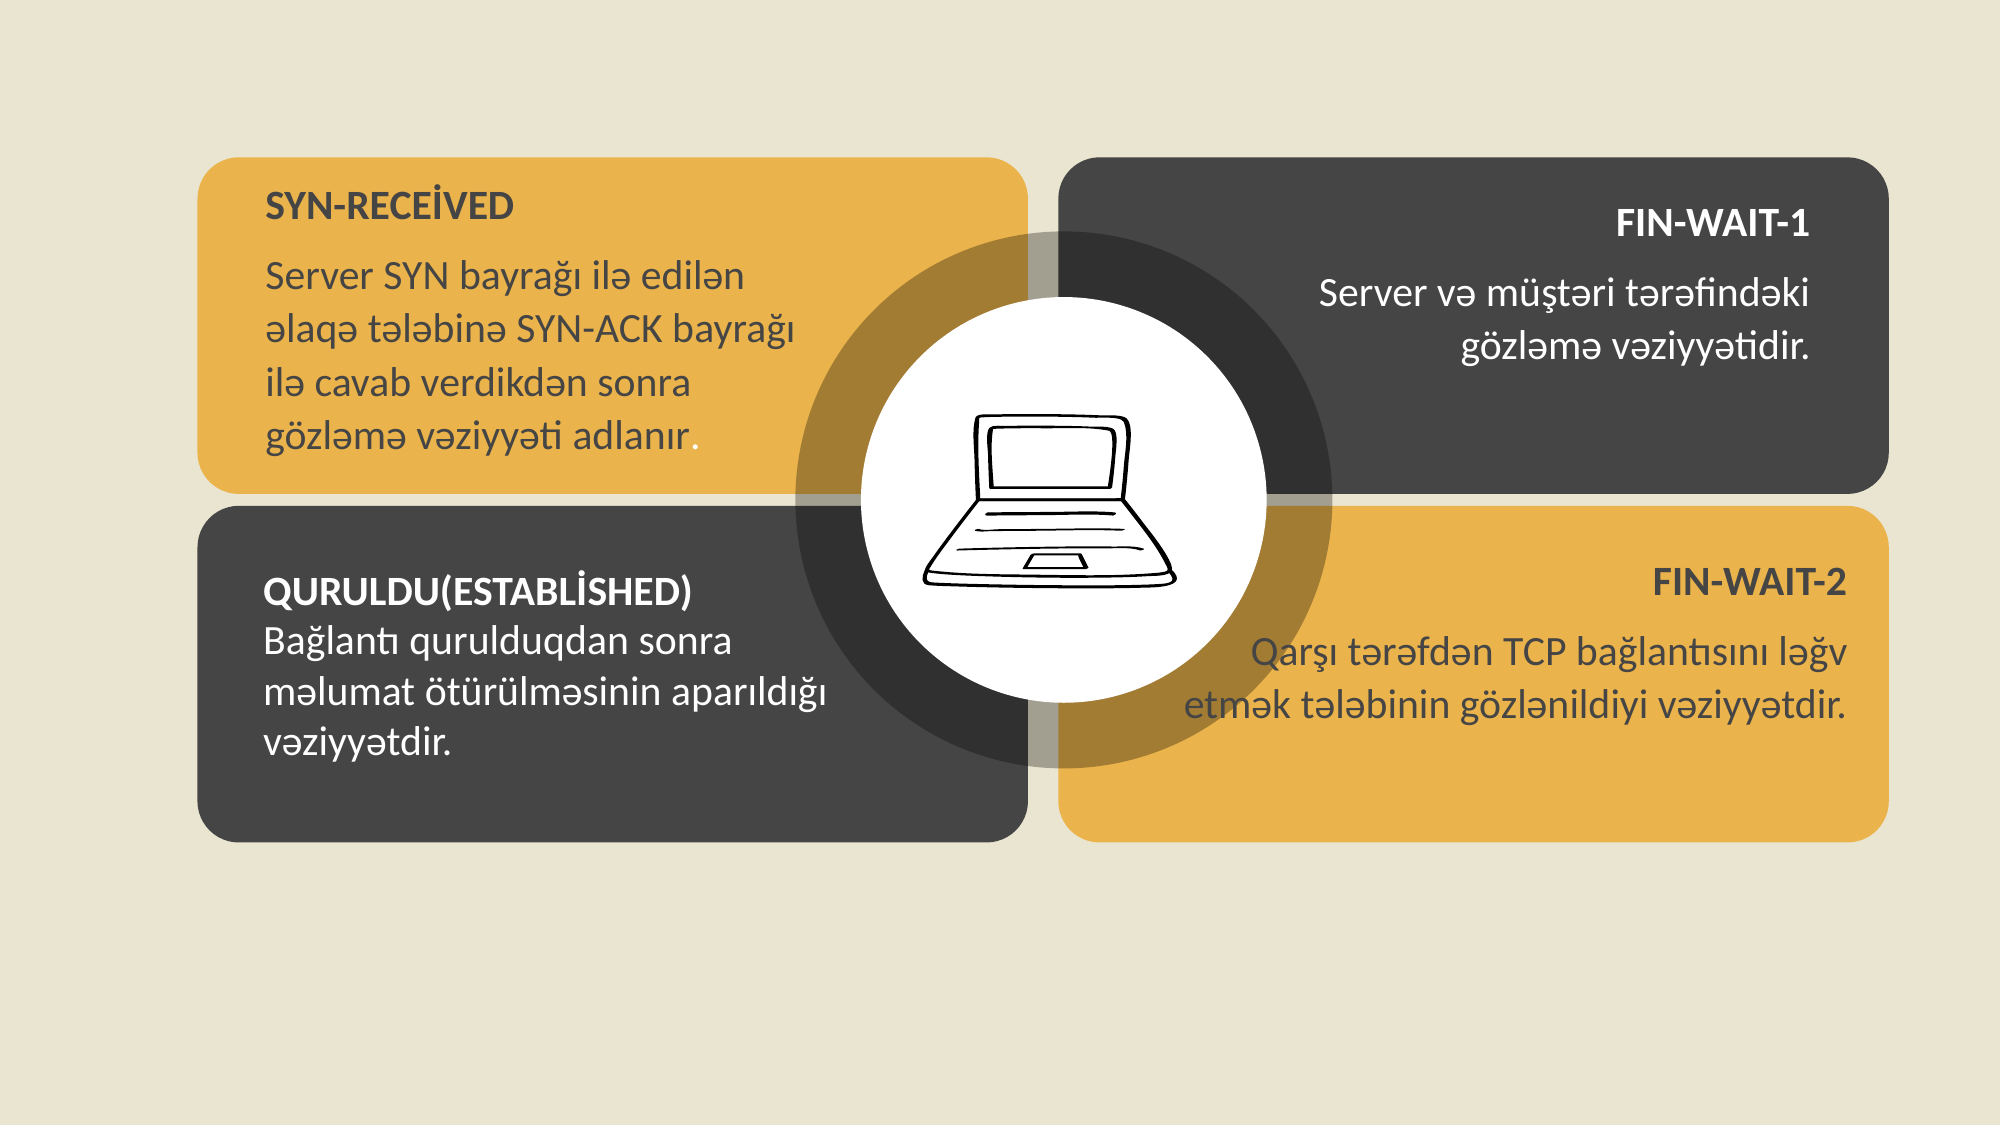

SYN-RECEİVED
Server SYN bayrağı ilə edilən əlaqə tələbinə SYN-ACK bayrağı ilə cavab verdikdən sonra gözləmə vəziyyəti adlanır.
FIN-WAIT-1
Server və müştəri tərəfindəki gözləmə vəziyyətidir.

FIN-WAIT-2
Qarşı tərəfdən TCP bağlantısını ləğv etmək tələbinin gözlənildiyi vəziyyətdir.
QURULDU(ESTABLİSHED)
Bağlantı qurulduqdan sonra məlumat ötürülməsinin aparıldığı vəziyyətdir.